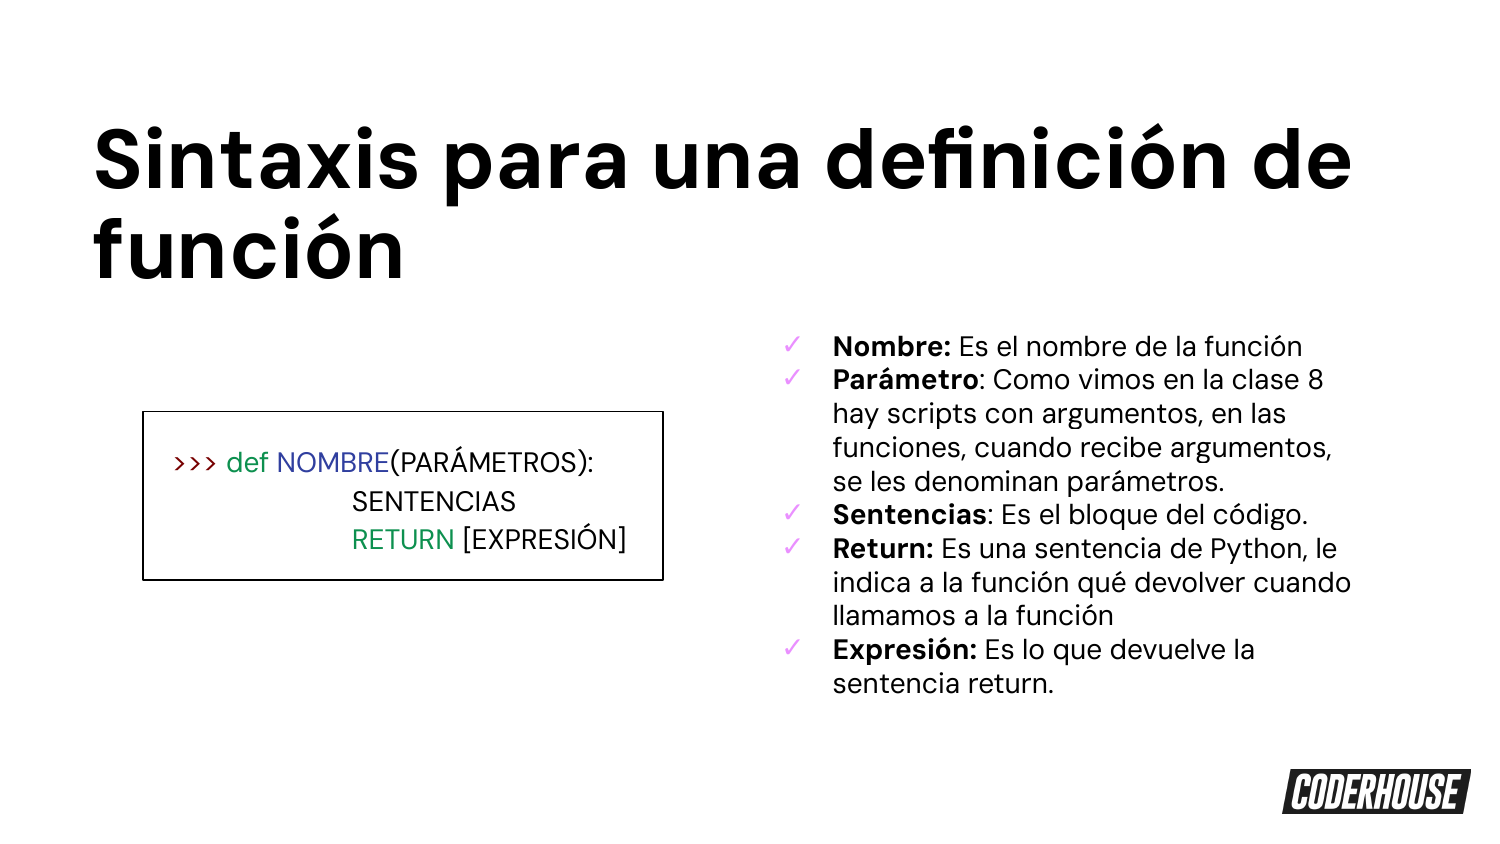

Sintaxis para una definición de función

Nombre: Es el nombre de la función
Parámetro: Como vimos en la clase 8 hay scripts con argumentos, en las funciones, cuando recibe argumentos, se les denominan parámetros.
Sentencias: Es el bloque del código.
Return: Es una sentencia de Python, le indica a la función qué devolver cuando llamamos a la función
Expresión: Es lo que devuelve la sentencia return.

>>> def NOMBRE(PARÁMETROS):
    SENTENCIAS
    RETURN [EXPRESIÓN]